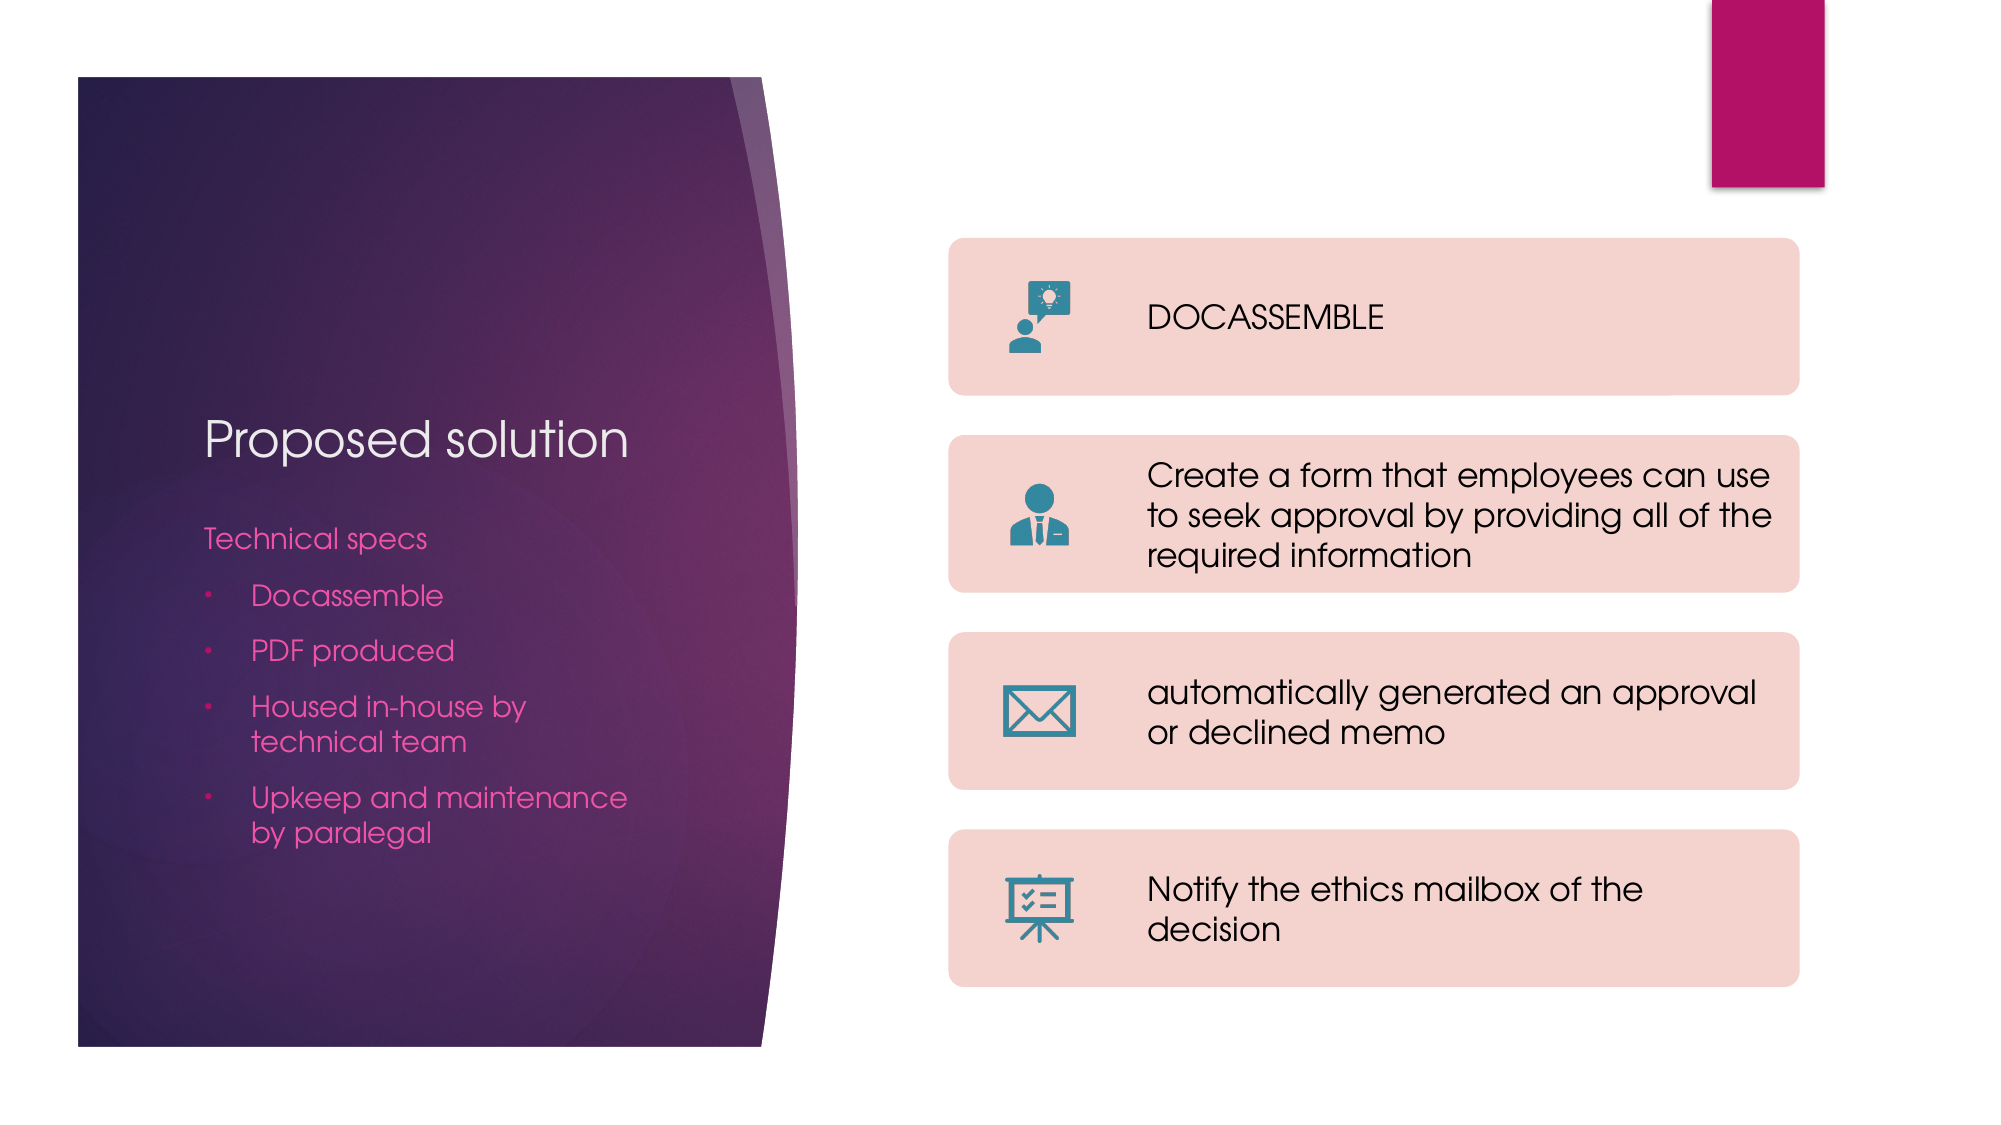

# Proposed solution
DOCASSEMBLE
Create a form that employees can use to seek approval by providing all of the required information
automatically generated an approval or declined memo
Notify the ethics mailbox of the decision
Technical specs
Docassemble
PDF produced
Housed in-house by technical team
Upkeep and maintenance by paralegal